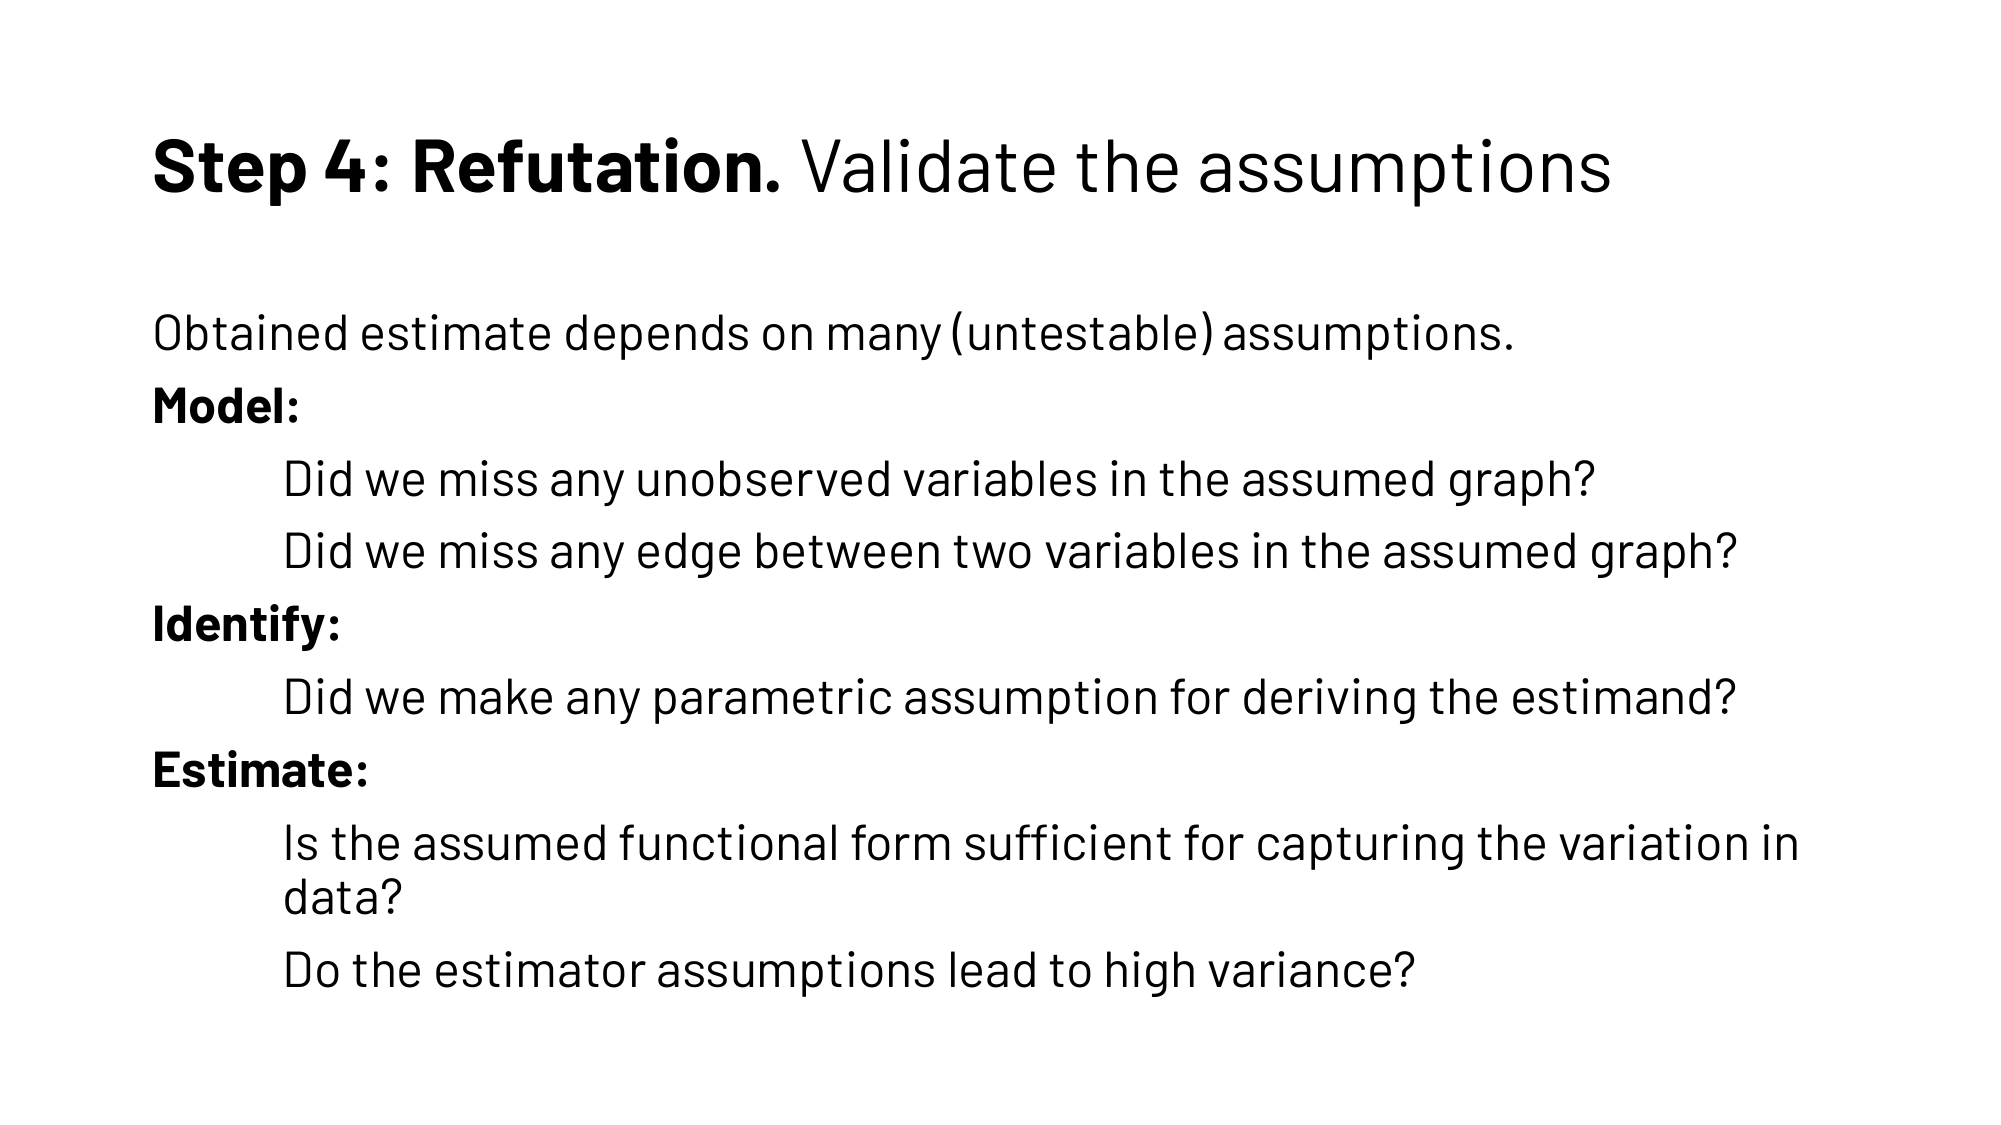

# Step 4: Refutation. Validate the assumptions
Obtained estimate depends on many (untestable) assumptions.
Model:
	Did we miss any unobserved variables in the assumed graph?
	Did we miss any edge between two variables in the assumed graph?
Identify:
	Did we make any parametric assumption for deriving the estimand?
Estimate:
	Is the assumed functional form sufficient for capturing the variation in         	data?
	Do the estimator assumptions lead to high variance?